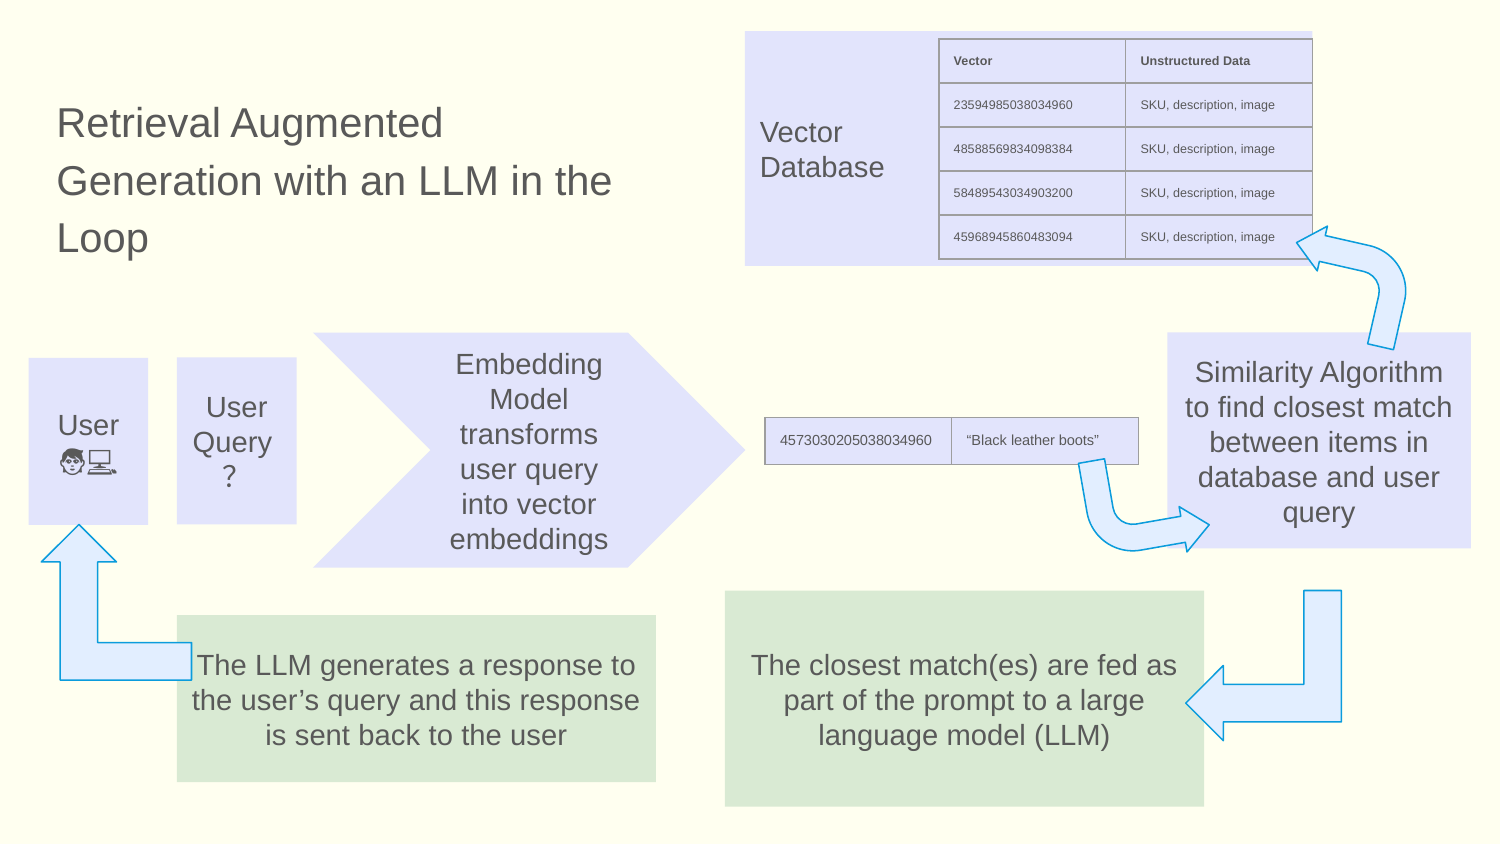

Vector
Database
| Vector | Unstructured Data |
| --- | --- |
| 23594985038034960 | SKU, description, image |
| 48588569834098384 | SKU, description, image |
| 58489543034903200 | SKU, description, image |
| 45968945860483094 | SKU, description, image |
Retrieval Augmented Generation with an LLM in the Loop

Similarity Algorithm to find closest match between items in database and user query
Embedding Model transforms user query into vector embeddings
User Query
？
User 🧑‍💻
| 4573030205038034960 | “Black leather boots” |
| --- | --- |

The closest match(es) are fed as part of the prompt to a large language model (LLM)
The LLM generates a response to the user’s query and this response is sent back to the user